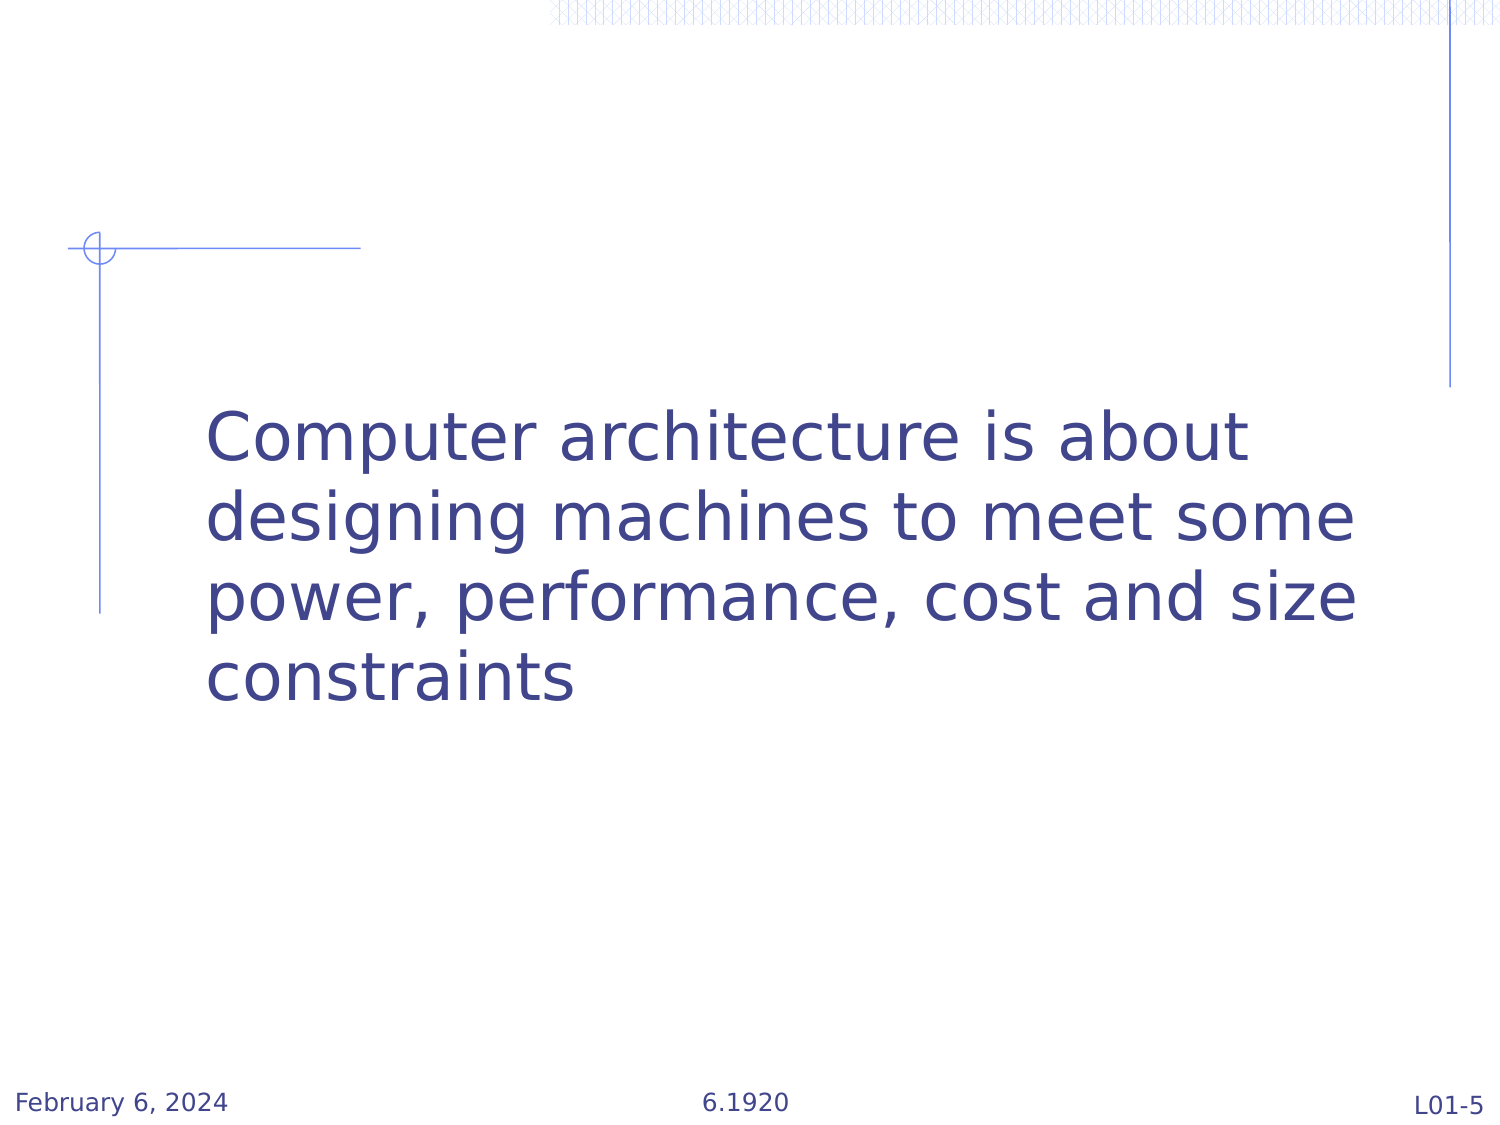

# Computer architecture is about designing machines to meet some power, performance, cost and size constraints
February 6, 2024
6.1920
L01-5